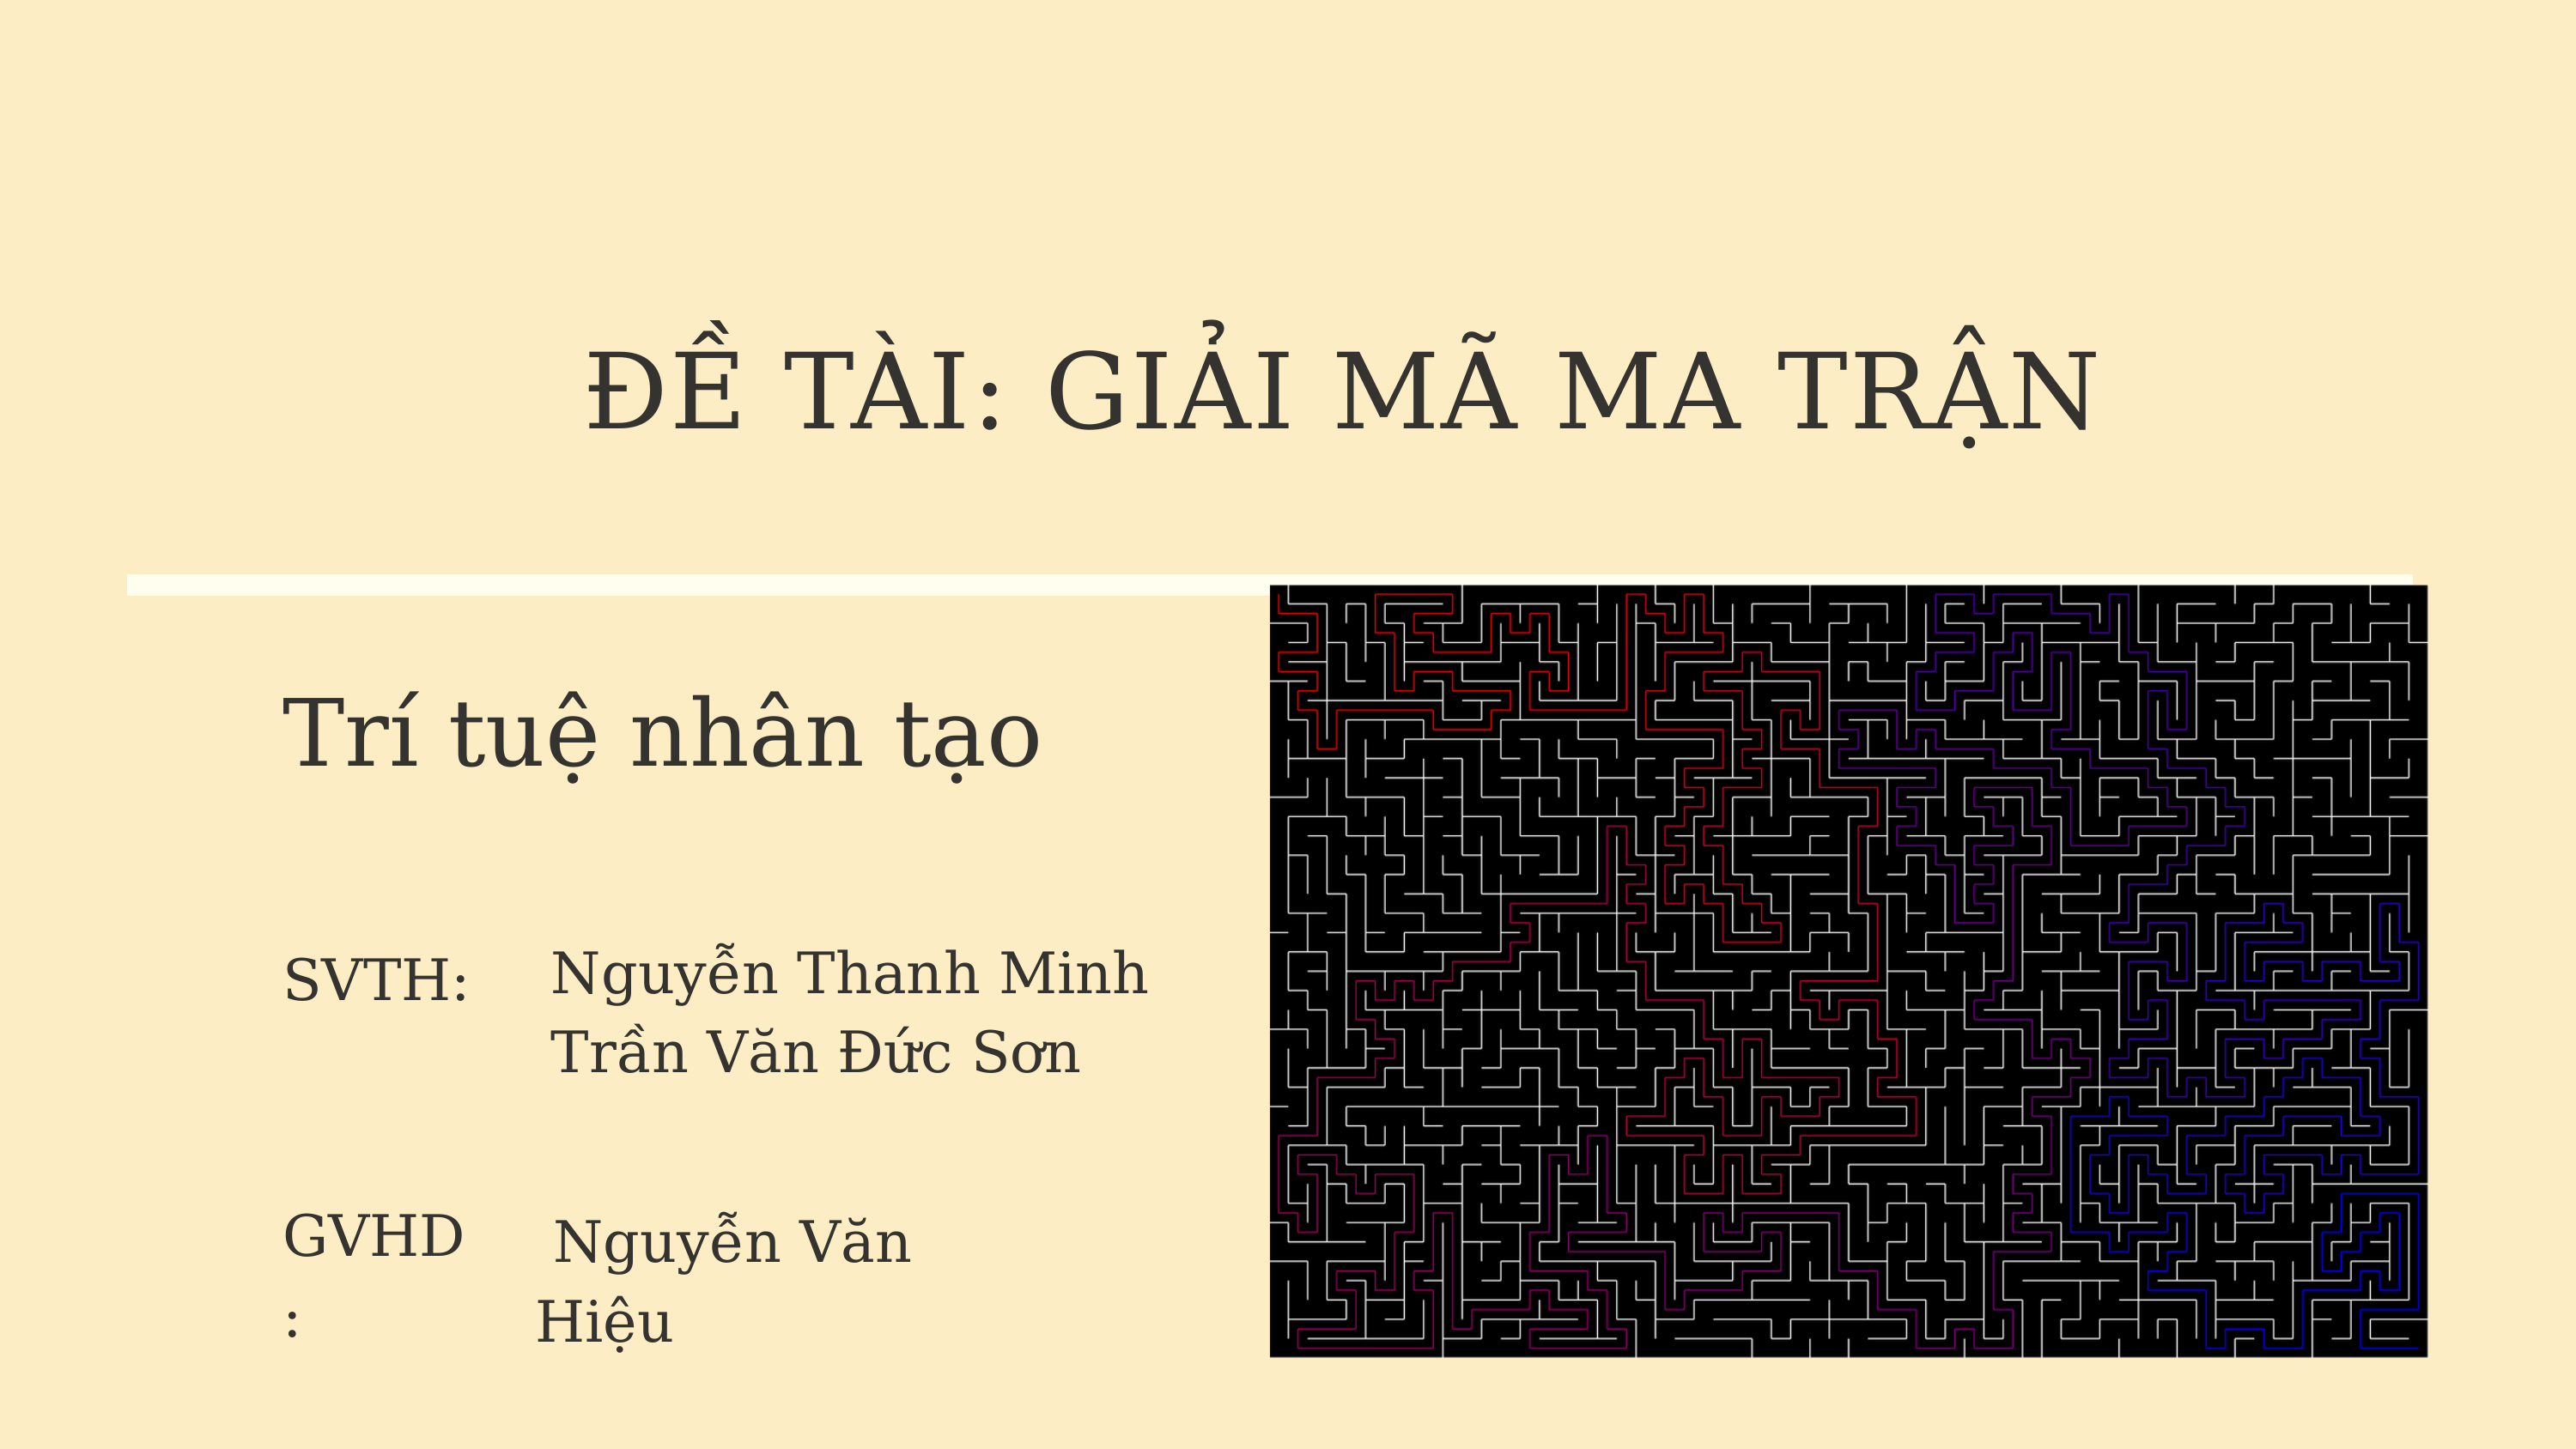

ĐỀ TÀI: GIẢI MÃ MA TRẬN

Trí tuệ nhân tạo
Nguyễn Thanh Minh
Trần Văn Đức Sơn
SVTH:
GVHD:
 Nguyễn Văn Hiệu